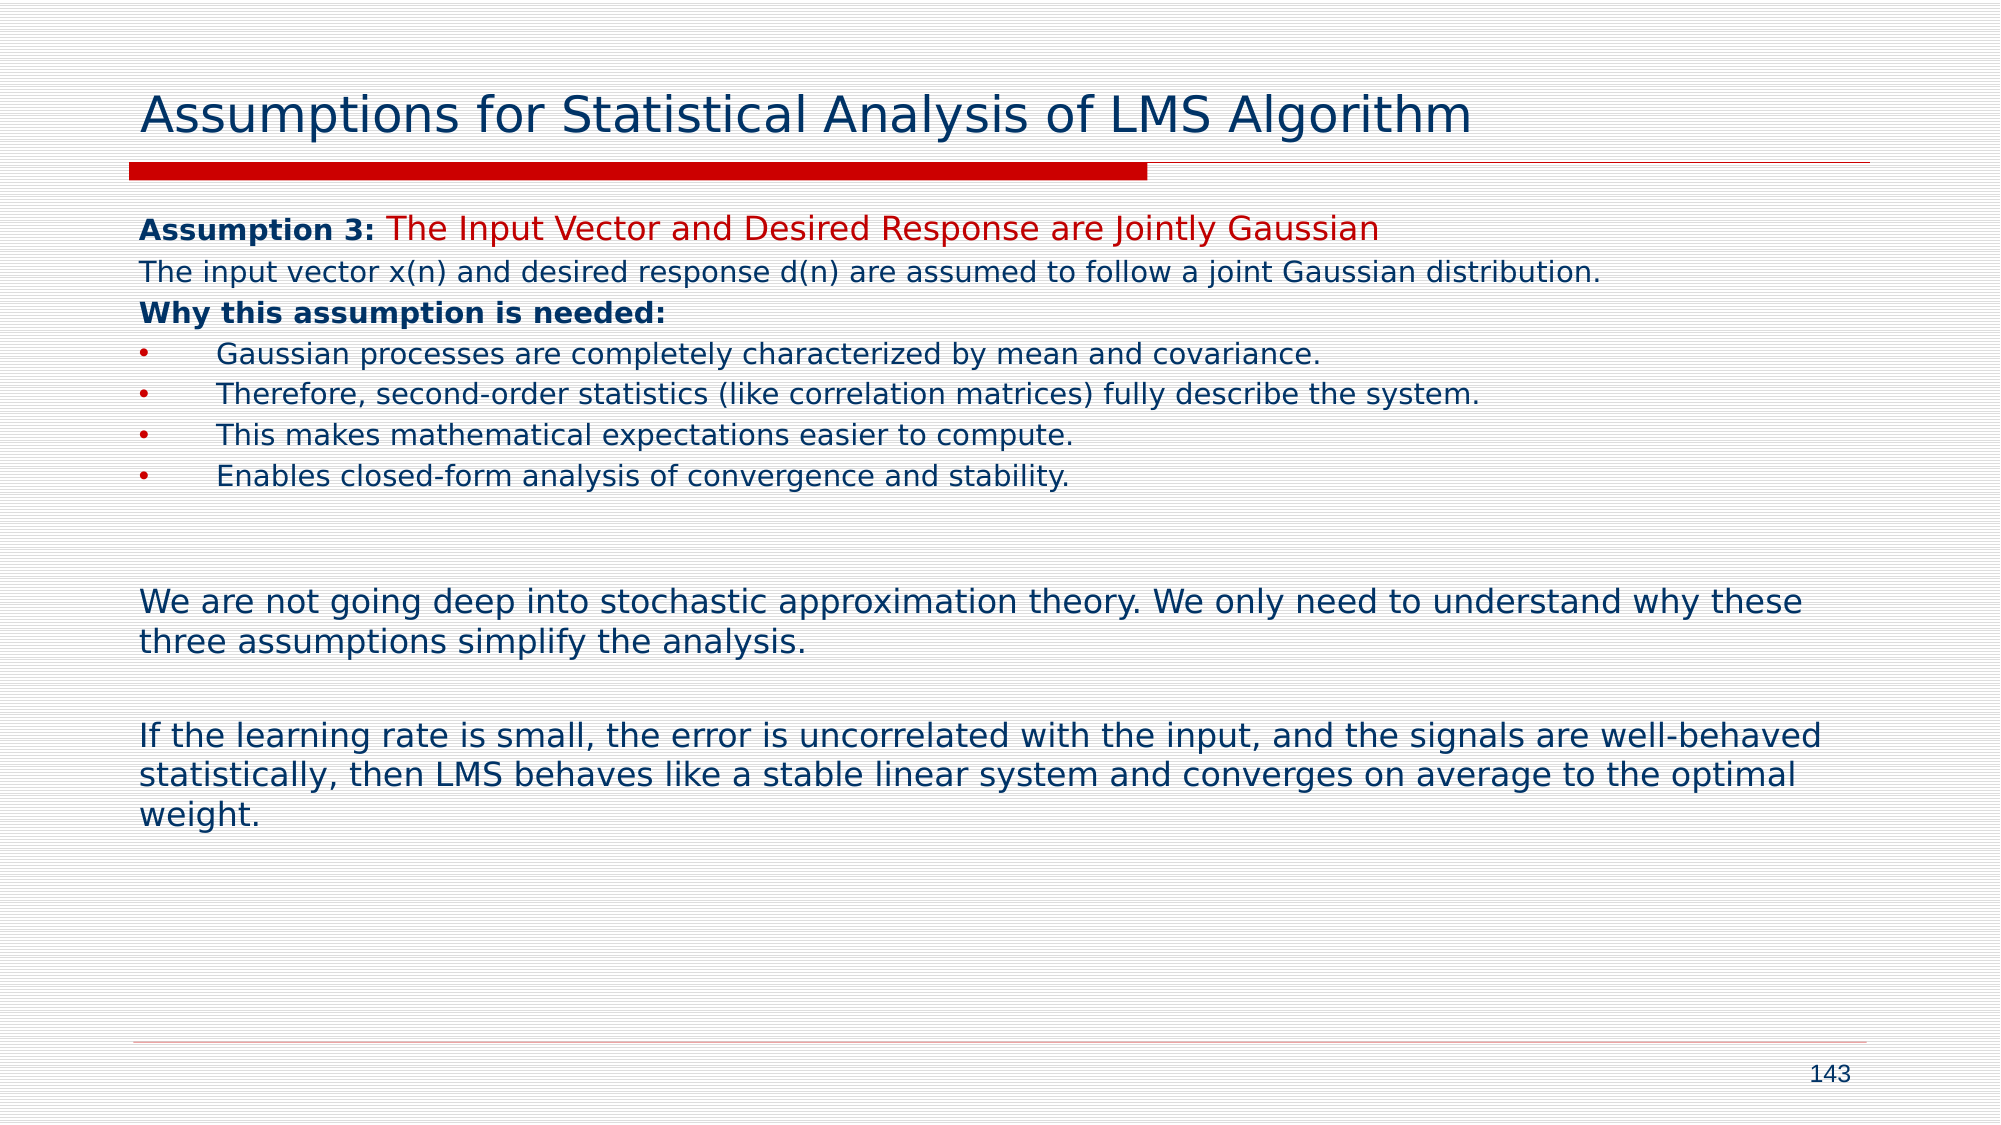

# Assumptions for Statistical Analysis of LMS Algorithm
Assumption 3: The Input Vector and Desired Response are Jointly Gaussian
The input vector x(n) and desired response d(n) are assumed to follow a joint Gaussian distribution.
Why this assumption is needed:
Gaussian processes are completely characterized by mean and covariance.
Therefore, second-order statistics (like correlation matrices) fully describe the system.
This makes mathematical expectations easier to compute.
Enables closed-form analysis of convergence and stability.

We are not going deep into stochastic approximation theory. We only need to understand why these three assumptions simplify the analysis.

If the learning rate is small, the error is uncorrelated with the input, and the signals are well-behaved statistically, then LMS behaves like a stable linear system and converges on average to the optimal weight.
143